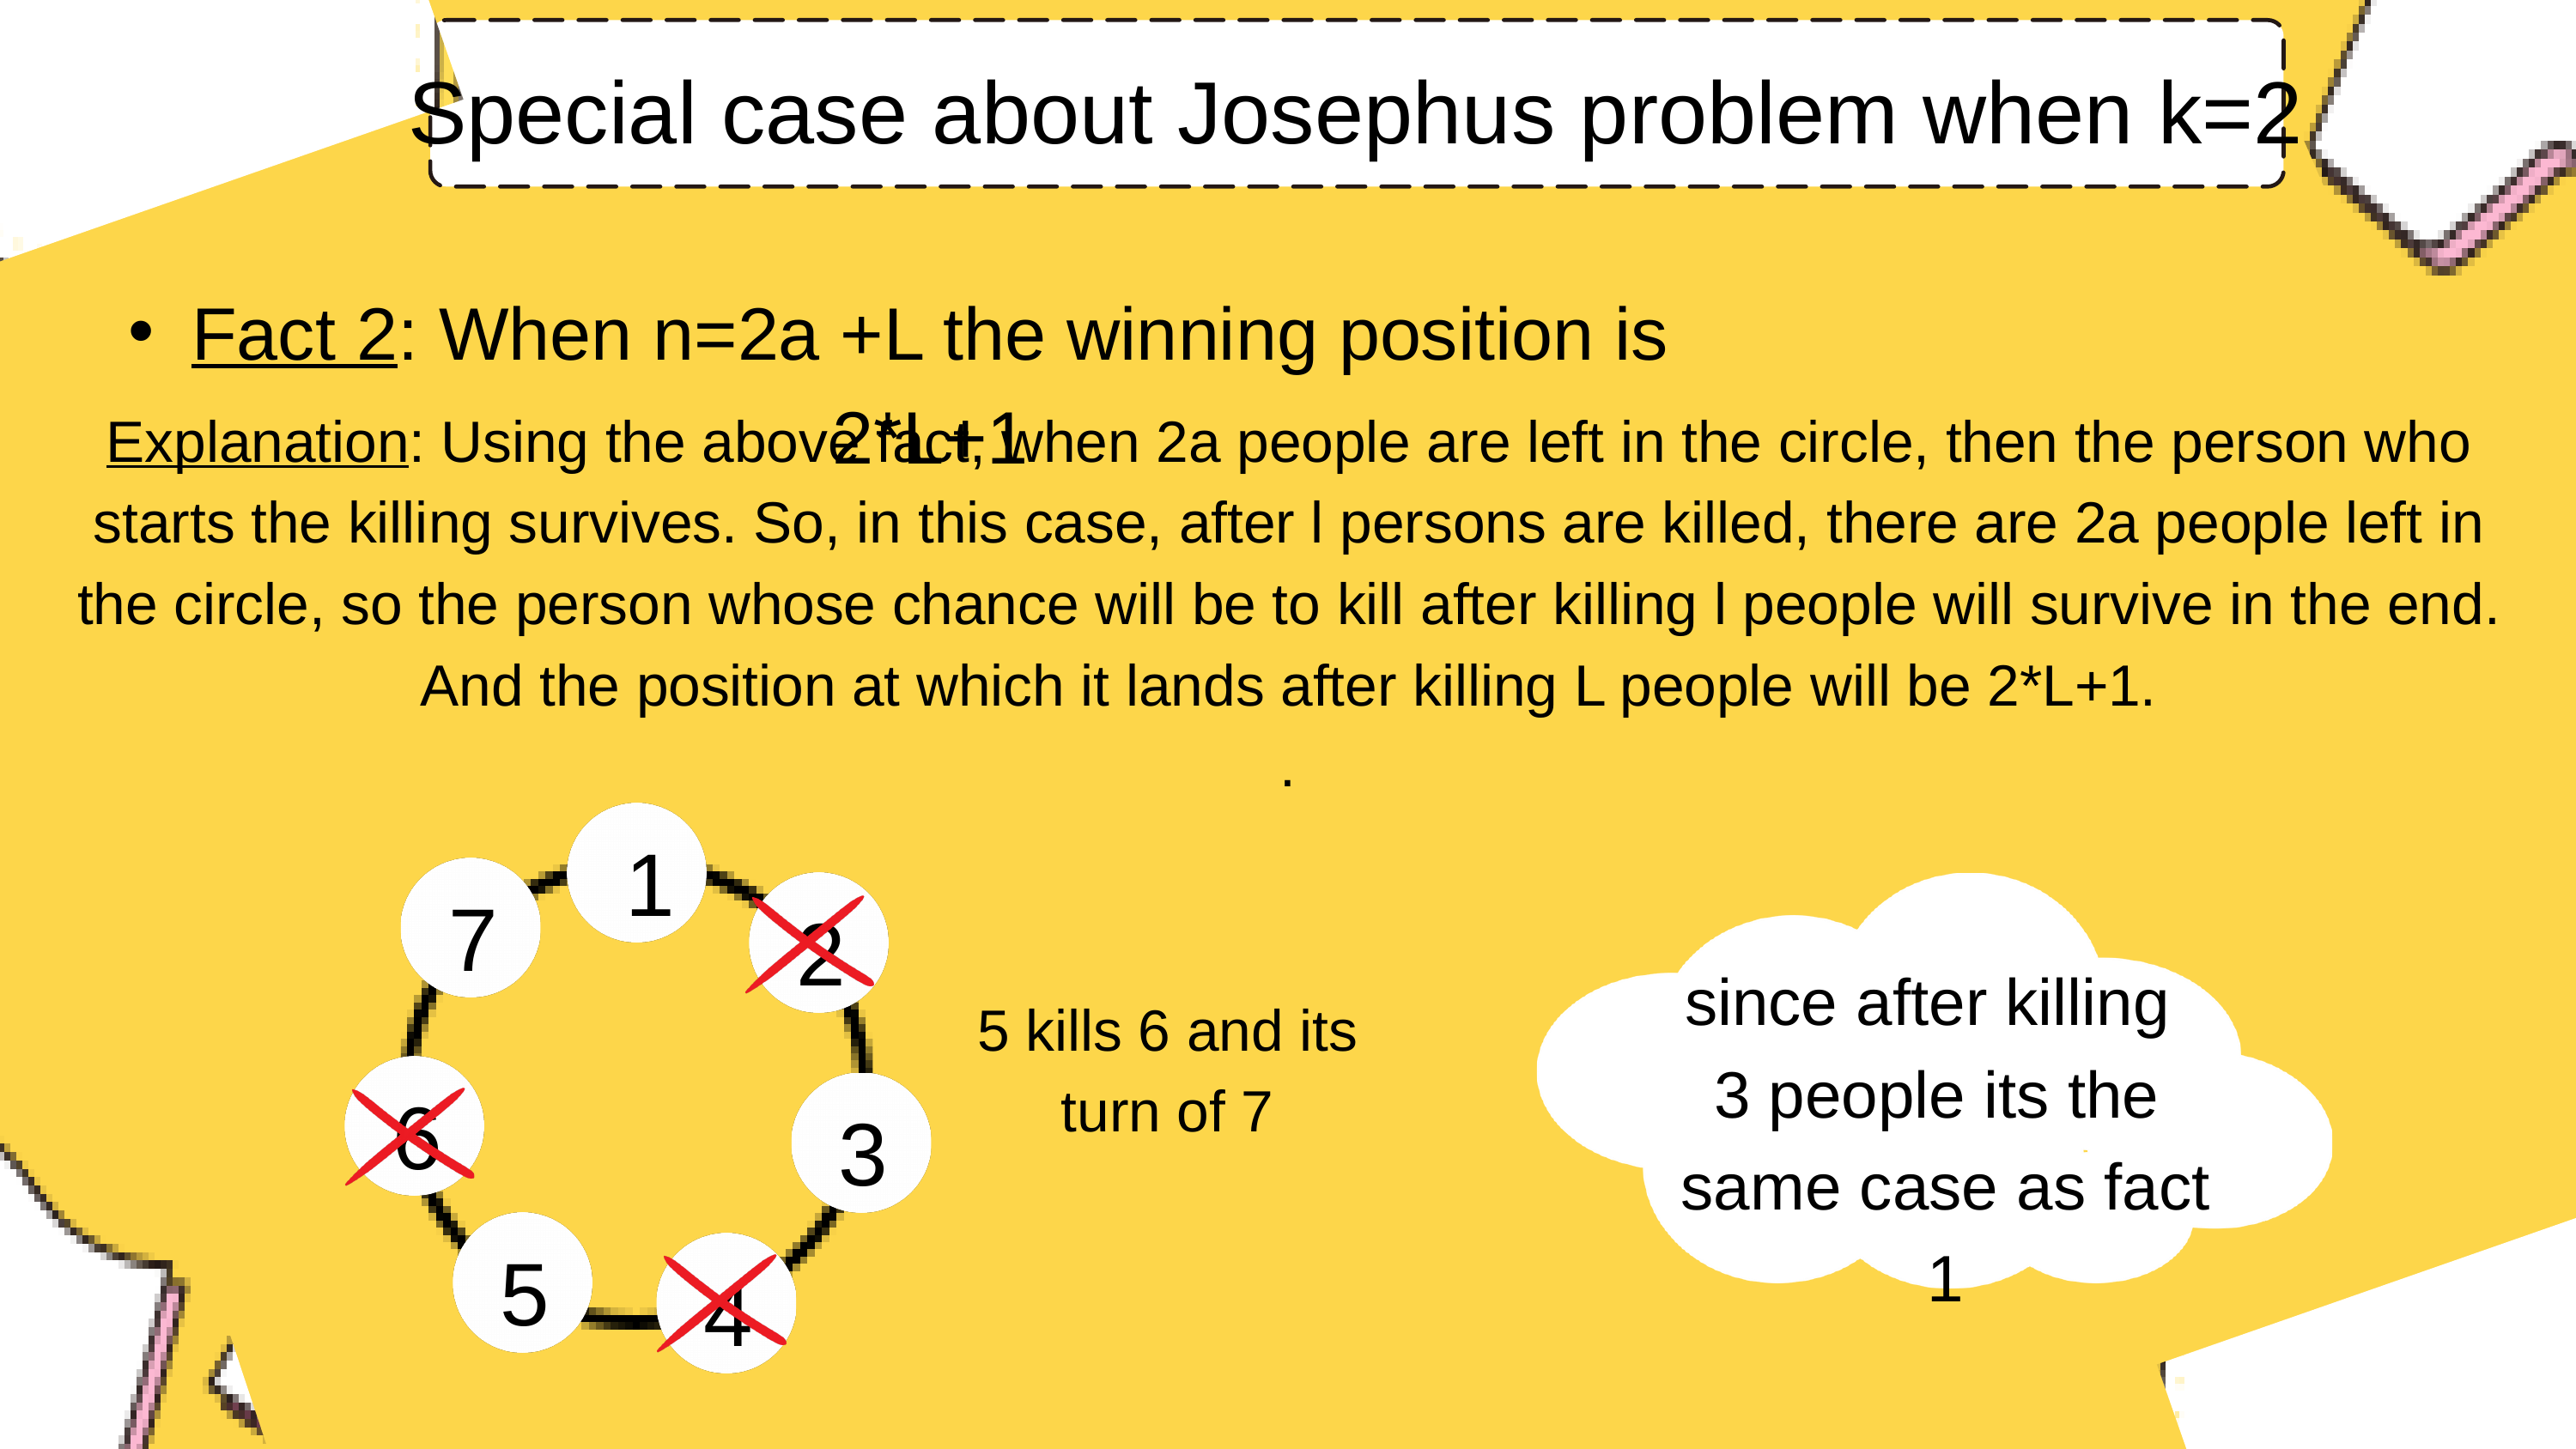

Special case about Josephus problem when k=2

Fact 2: When n=2a +L the winning position is 2*L+1

Explanation: Using the above fact, when 2a people are left in the circle, then the person who starts the killing survives. So, in this case, after l persons are killed, there are 2a people left in the circle, so the person whose chance will be to kill after killing l people will survive in the end. And the position at which it lands after killing L people will be 2*L+1.
.

1

7

2
5 kills 6 and its turn of 7

6

3

5

4

since after killing
3 people its the
same case as fact 1